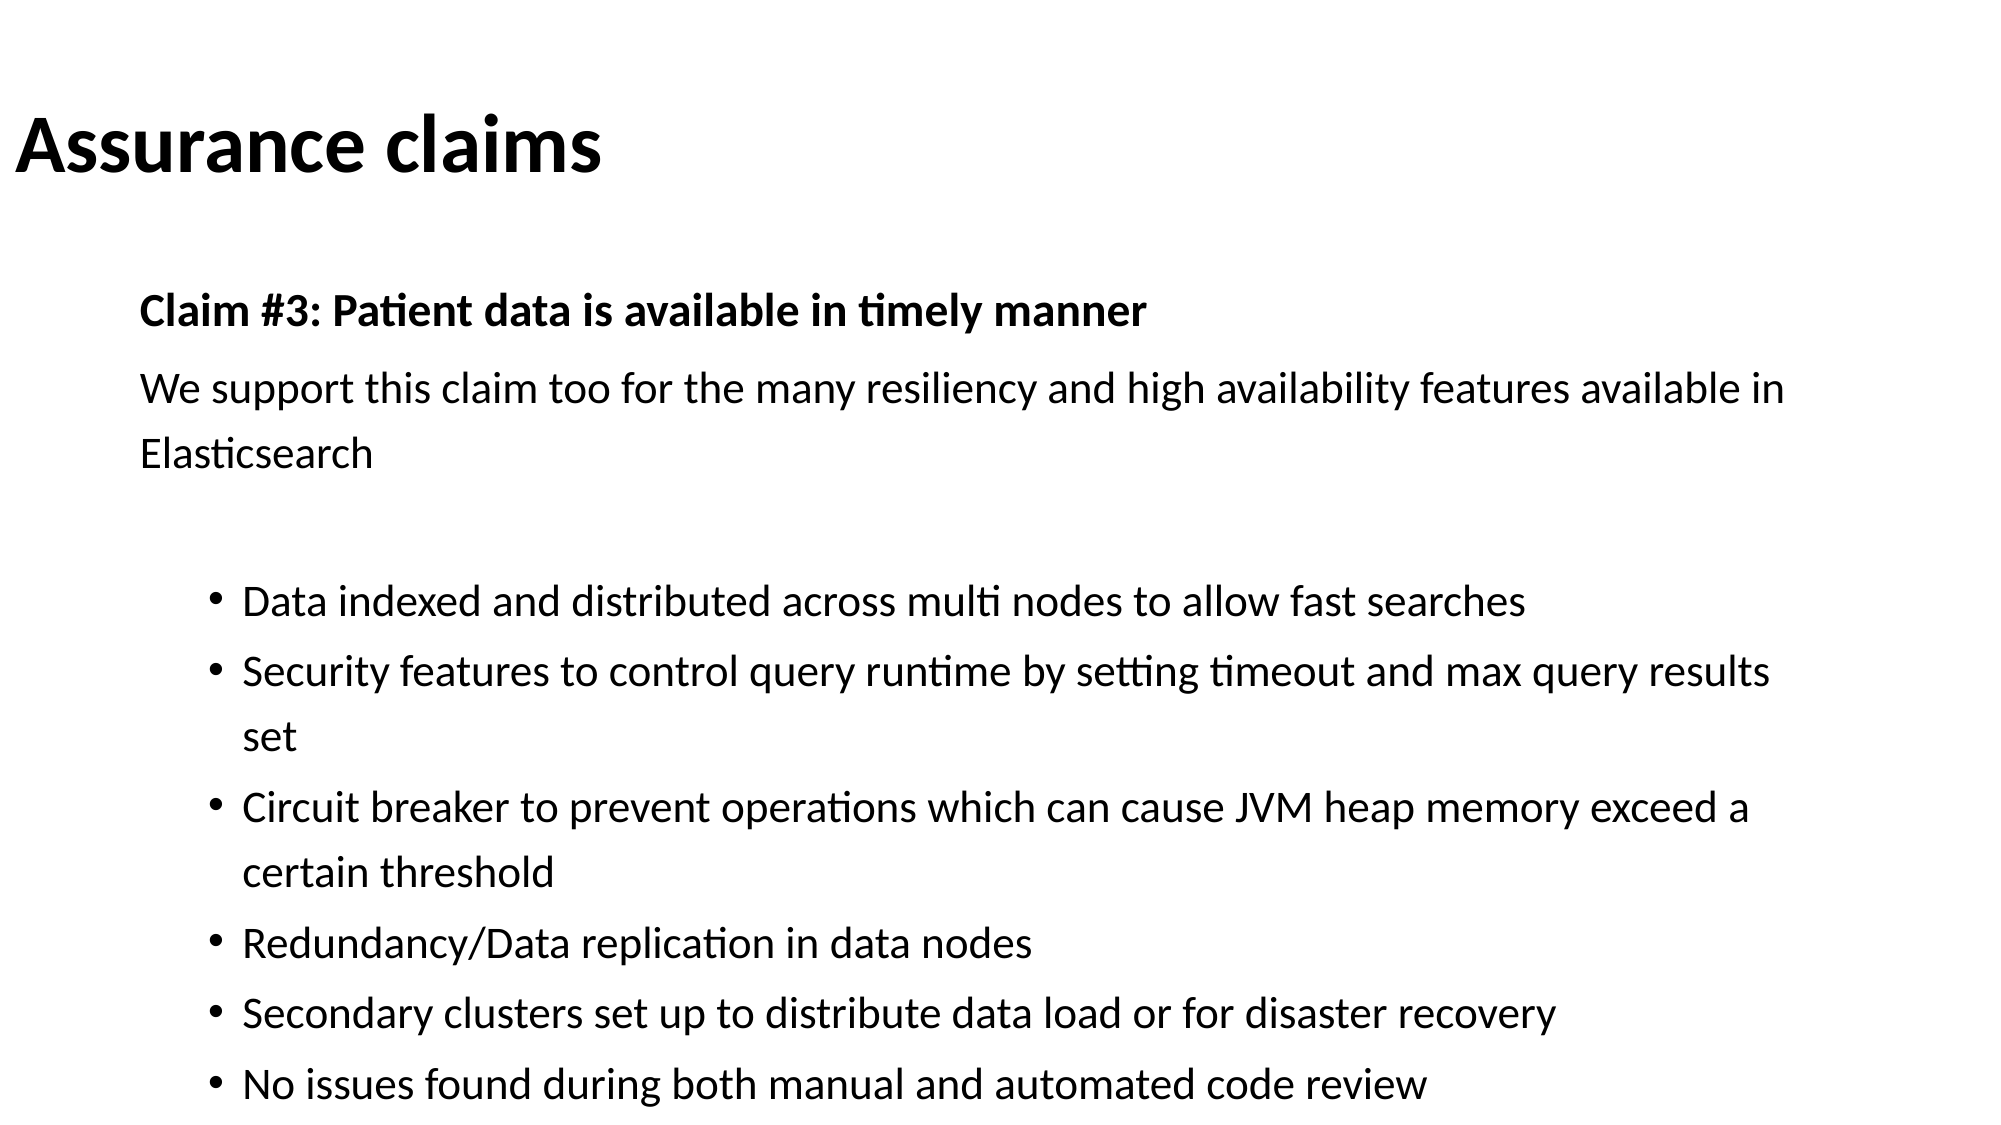

Assurance claims

Claim #3: Patient data is available in timely manner
We support this claim too for the many resiliency and high availability features available in Elasticsearch

Data indexed and distributed across multi nodes to allow fast searches
Security features to control query runtime by setting timeout and max query results set
Circuit breaker to prevent operations which can cause JVM heap memory exceed a certain threshold
Redundancy/Data replication in data nodes
Secondary clusters set up to distribute data load or for disaster recovery
No issues found during both manual and automated code review